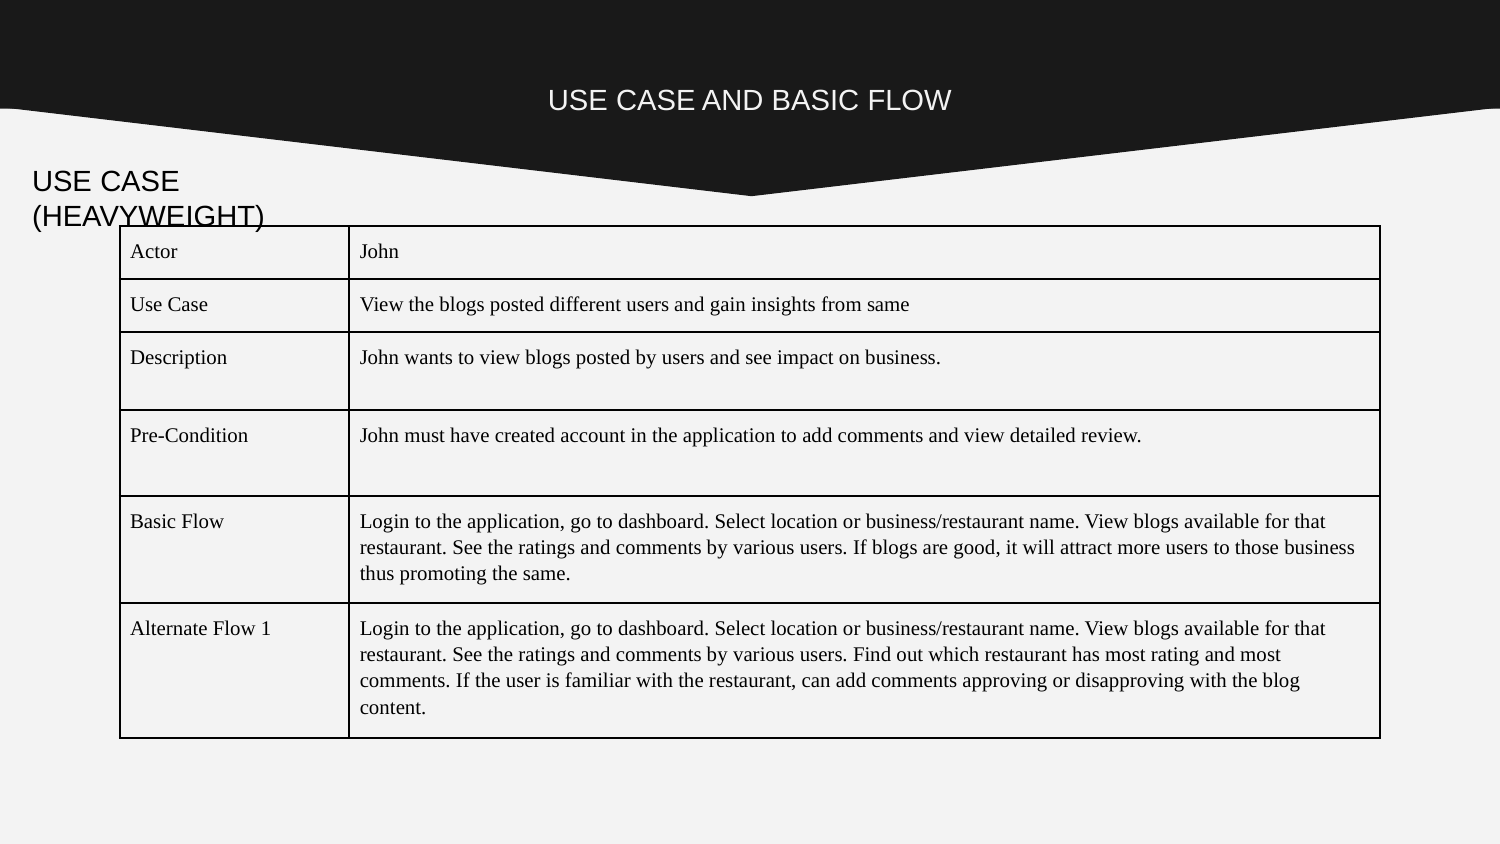

# USE CASE AND BASIC FLOW
USE CASE (HEAVYWEIGHT)
| Actor | John |
| --- | --- |
| Use Case | View the blogs posted different users and gain insights from same |
| Description | John wants to view blogs posted by users and see impact on business. |
| Pre-Condition | John must have created account in the application to add comments and view detailed review. |
| Basic Flow | Login to the application, go to dashboard. Select location or business/restaurant name. View blogs available for that restaurant. See the ratings and comments by various users. If blogs are good, it will attract more users to those business thus promoting the same. |
| Alternate Flow 1 | Login to the application, go to dashboard. Select location or business/restaurant name. View blogs available for that restaurant. See the ratings and comments by various users. Find out which restaurant has most rating and most comments. If the user is familiar with the restaurant, can add comments approving or disapproving with the blog content. |